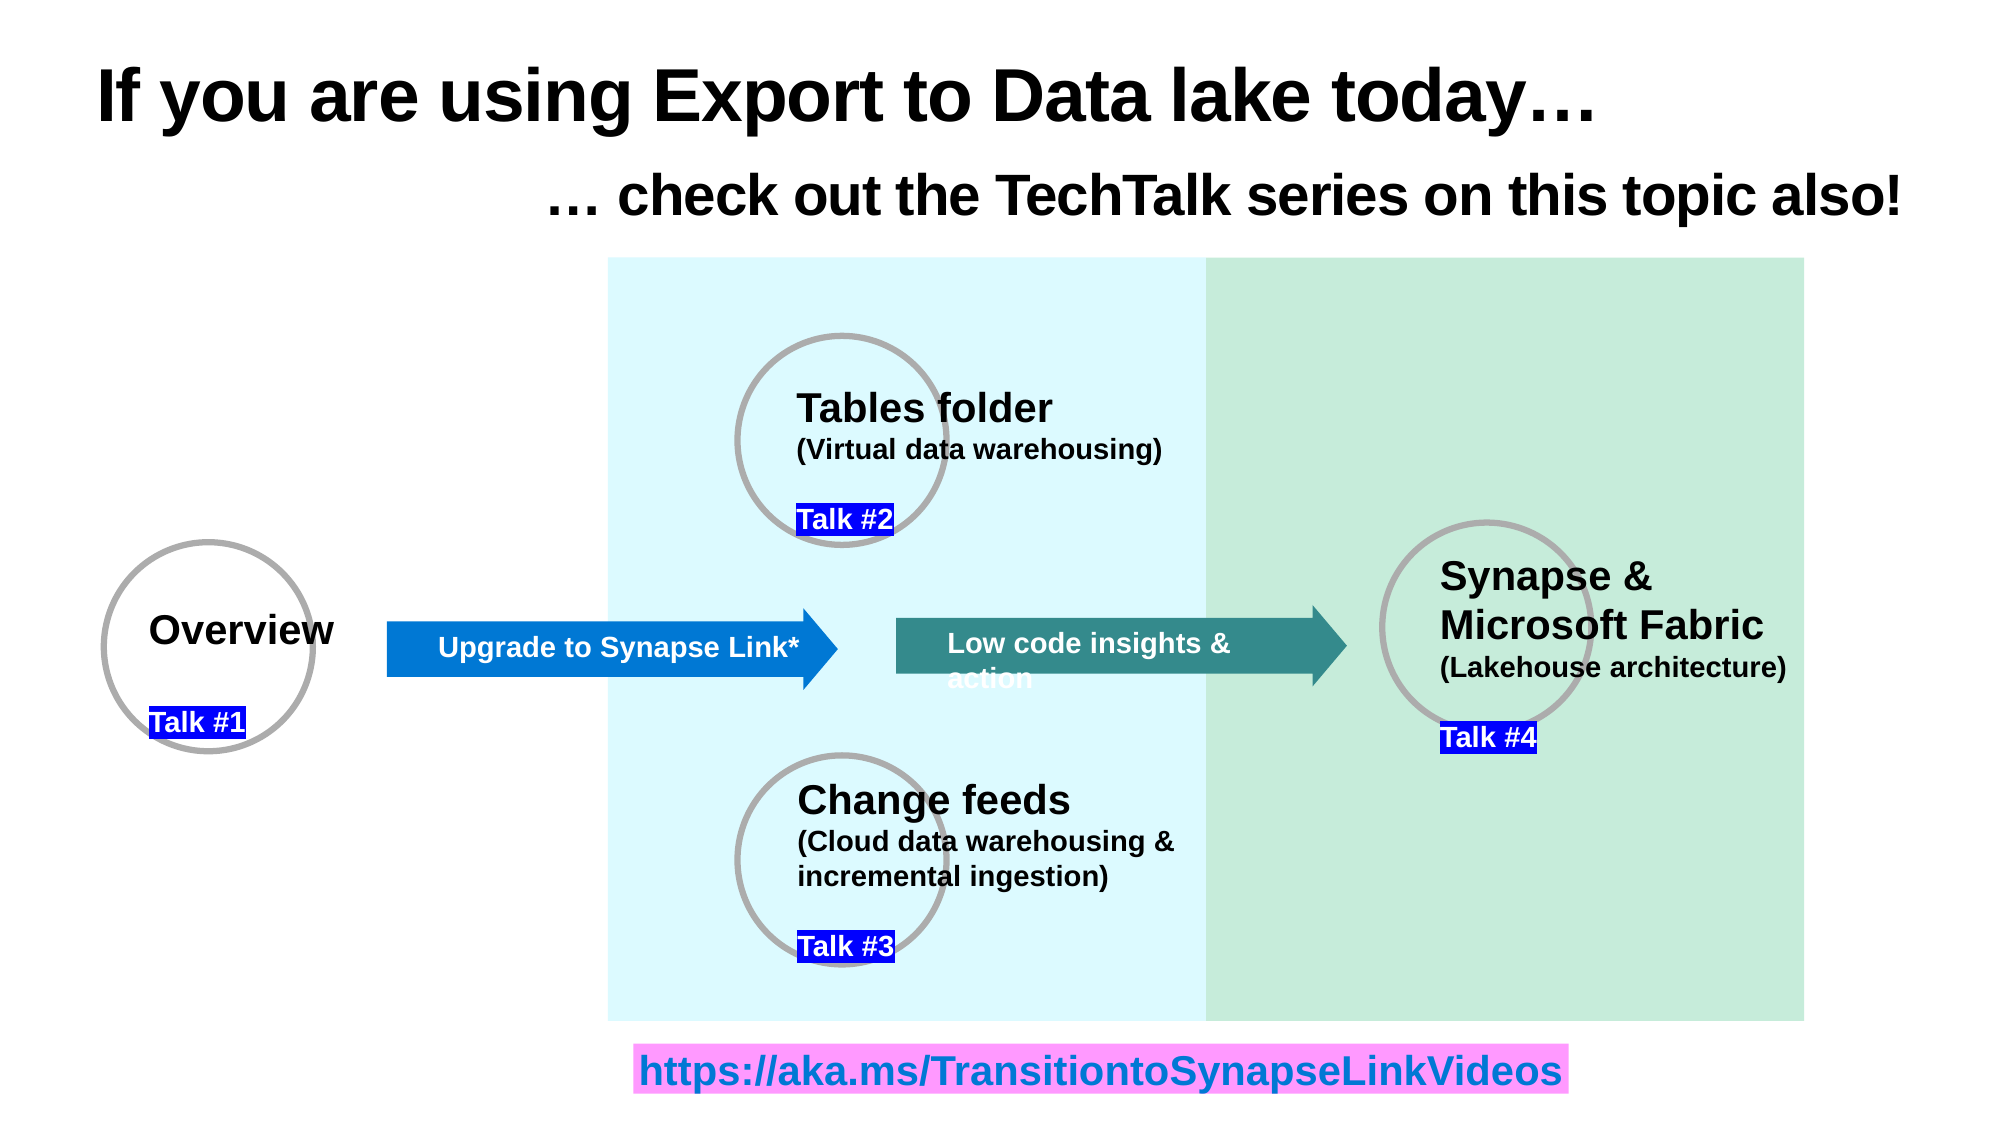

# If you are using Export to Data lake today…
… check out the TechTalk series on this topic also!

Tables folder
(Virtual data warehousing)

Talk #2

Synapse &
Microsoft Fabric
(Lakehouse architecture)

Talk #4
Overview

Talk #1

Low code insights & action

Upgrade to Synapse Link*

Change feeds
(Cloud data warehousing & incremental ingestion)

Talk #3
https://aka.ms/TransitiontoSynapseLinkVideos